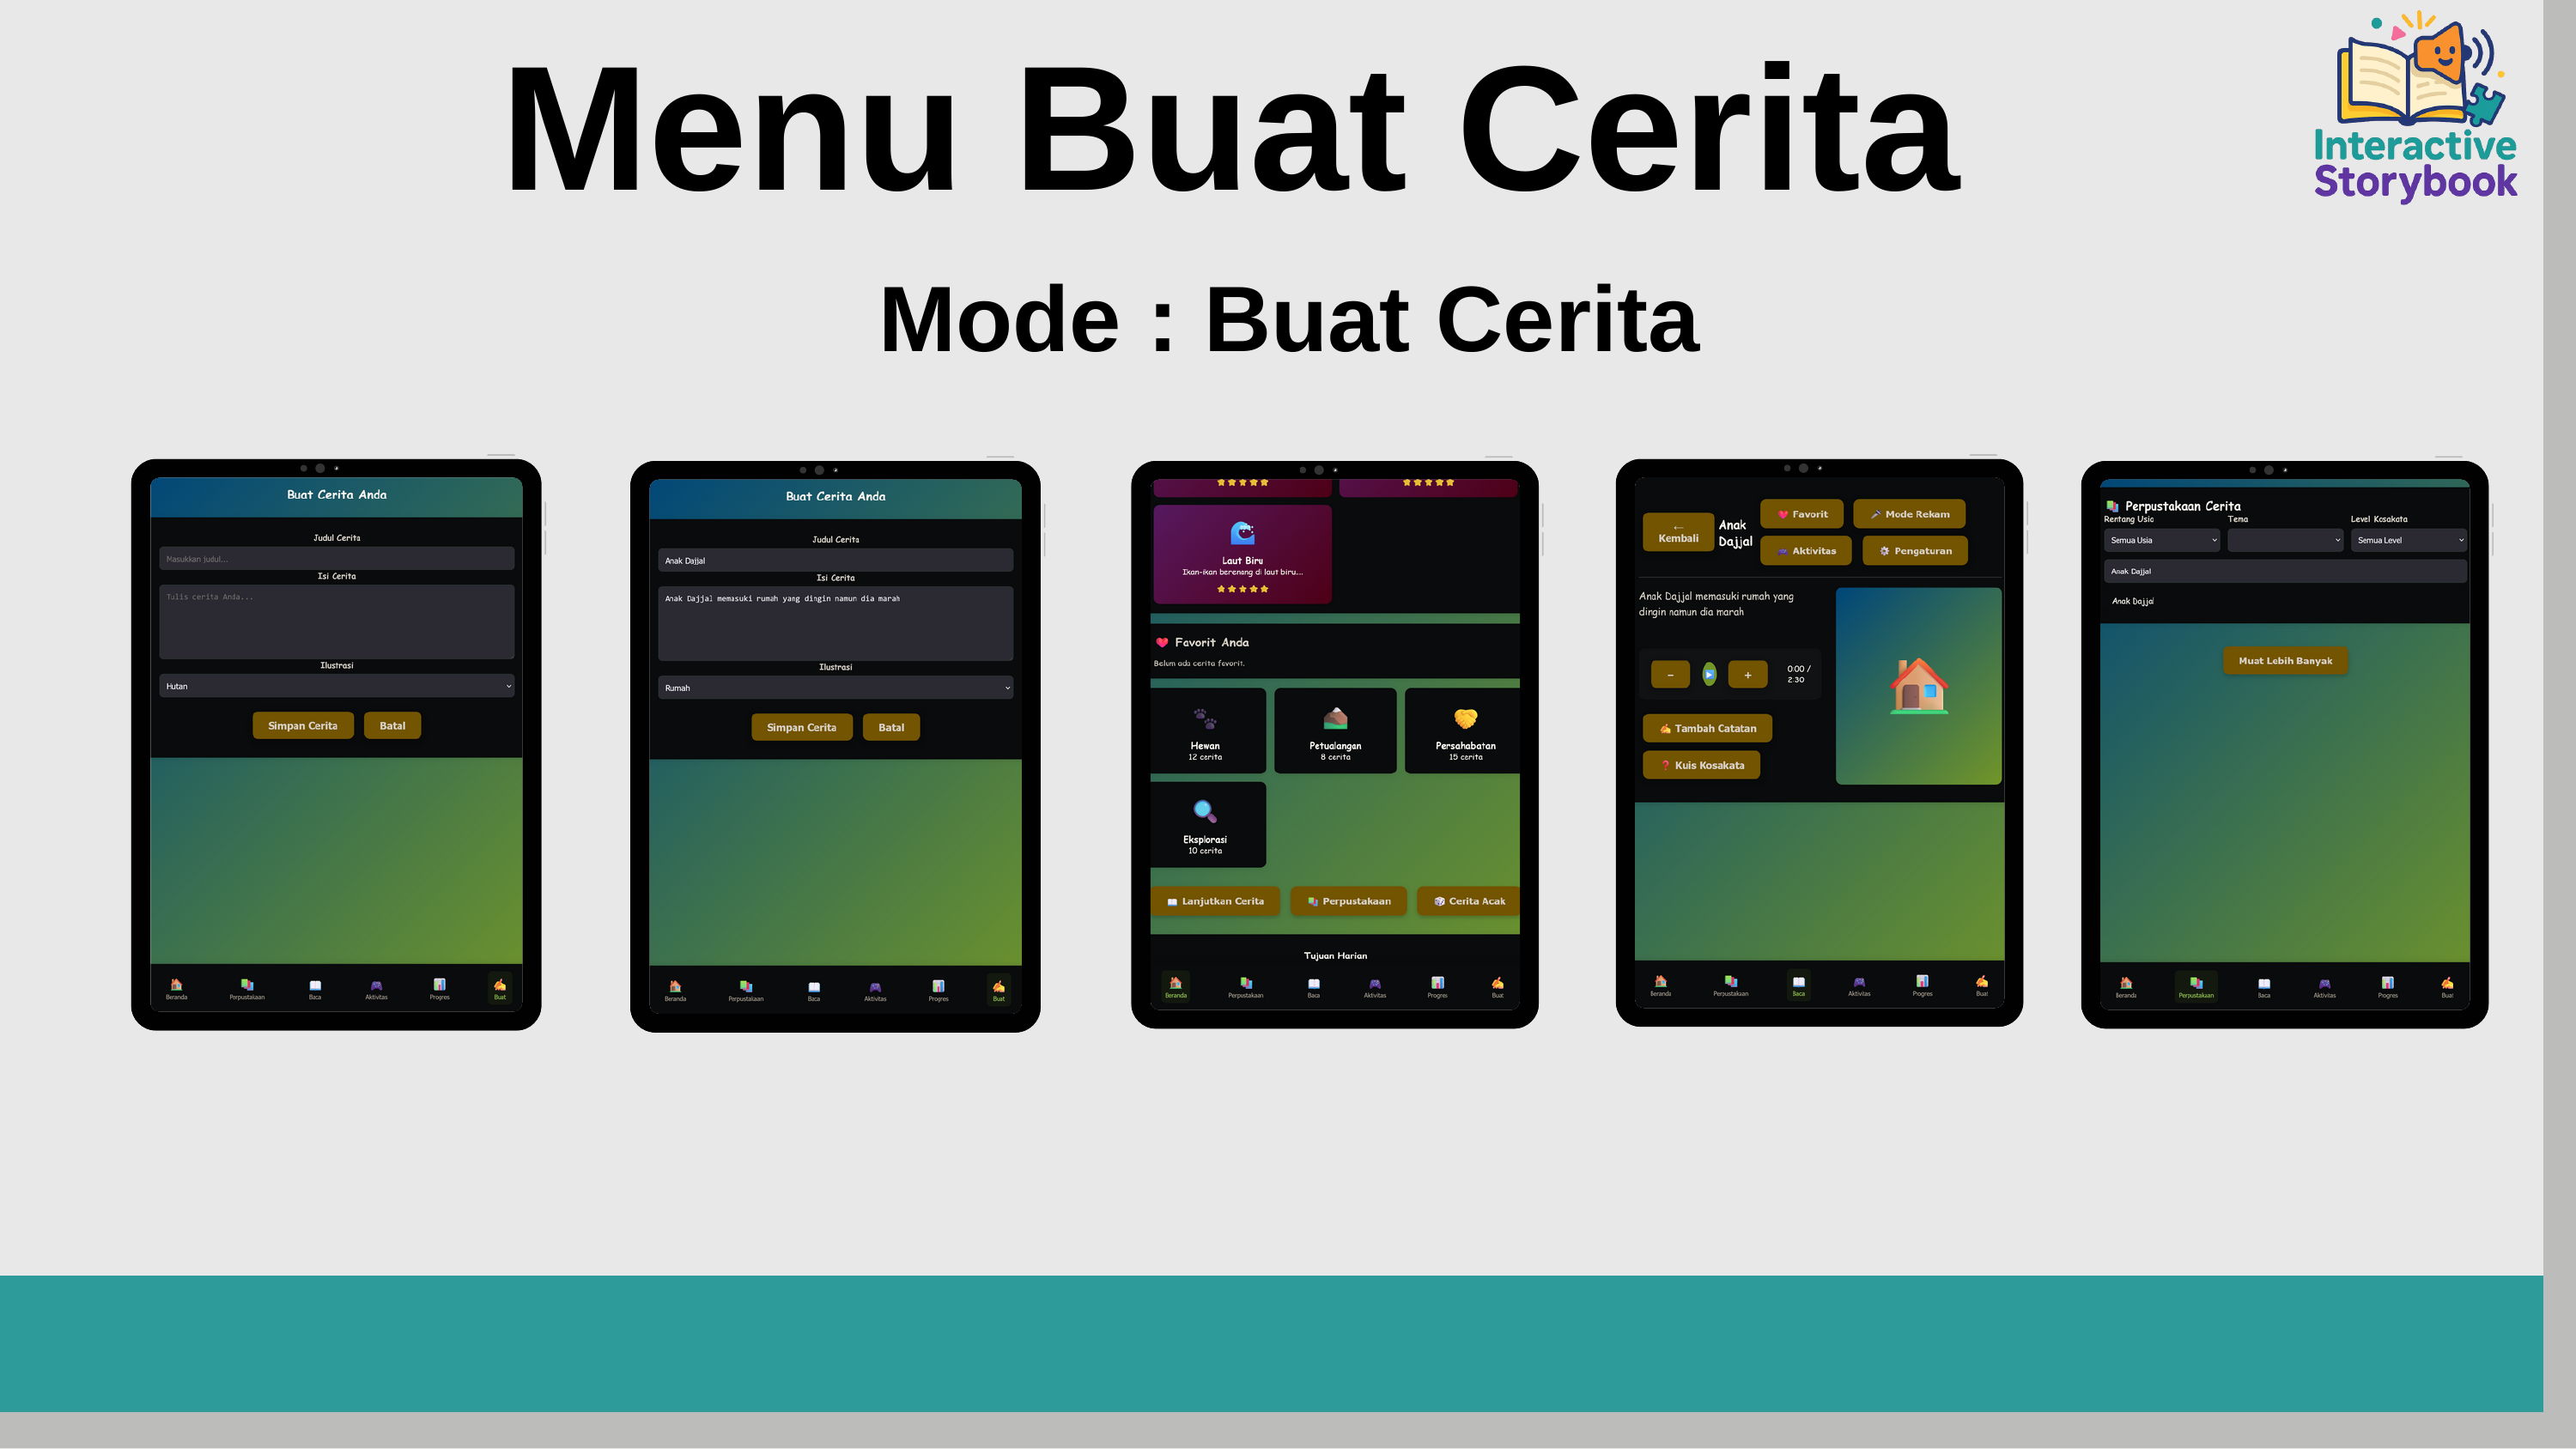

Menu Buat Cerita

Mode : Buat Cerita